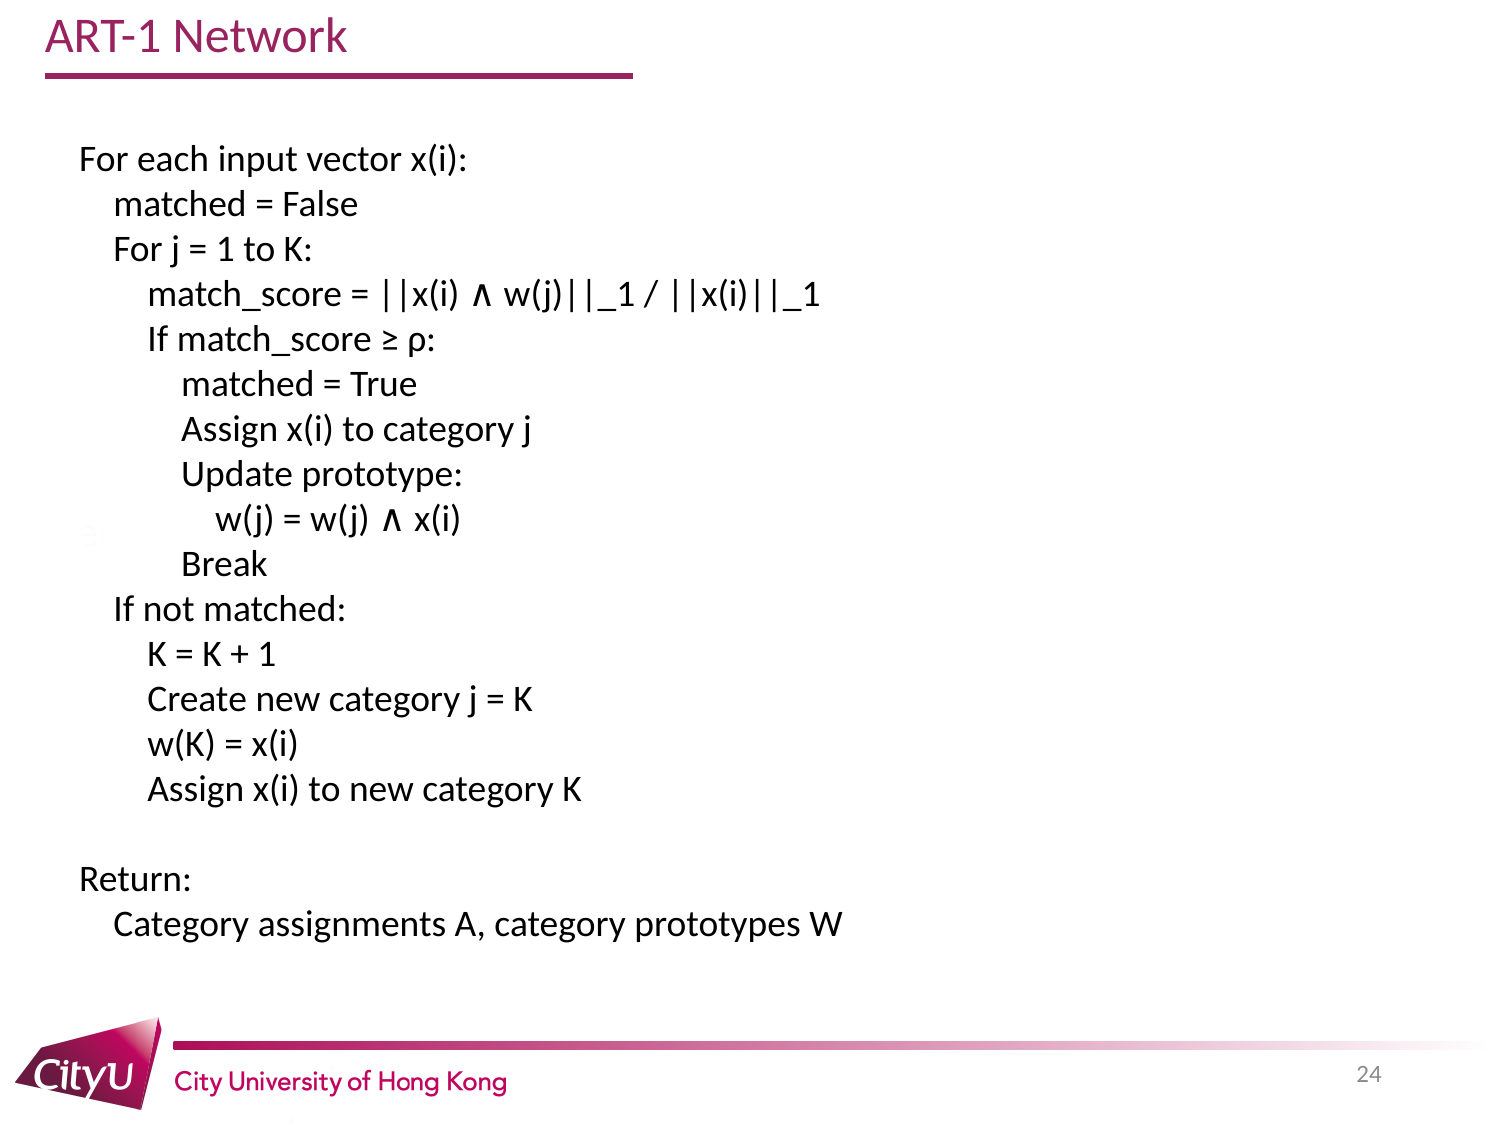

# ART-1 Network
For each input vector x(i):
    matched = False
    For j = 1 to K:
        match_score = ||x(i) ∧ w(j)||_1 / ||x(i)||_1
        If match_score ≥ ρ:
            matched = True
            Assign x(i) to category j
            Update prototype:
                w(j) = w(j) ∧ x(i)
            Break
    If not matched:
        K = K + 1
        Create new category j = K
        w(K) = x(i)
        Assign x(i) to new category K

Return:
    Category assignments A, category prototypes W
24